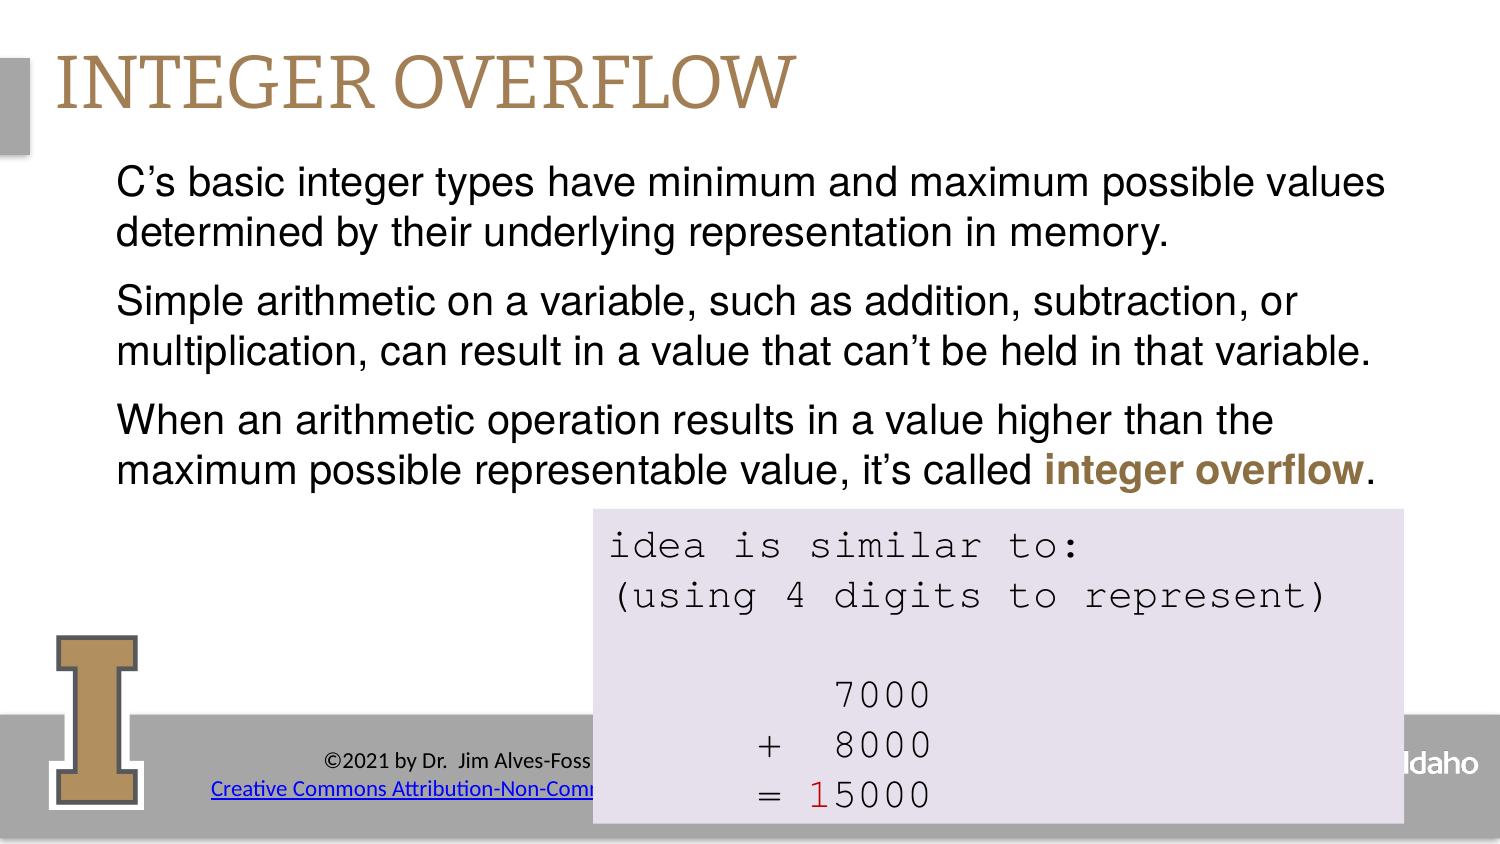

# integer overflow
C’s basic integer types have minimum and maximum possible values determined by their underlying representation in memory.
Simple arithmetic on a variable, such as addition, subtraction, or multiplication, can result in a value that can’t be held in that variable.
When an arithmetic operation results in a value higher than the maximum possible representable value, it’s called integer overflow.
idea is similar to:
(using 4 digits to represent)

	   7000
	+  8000
	= 15000